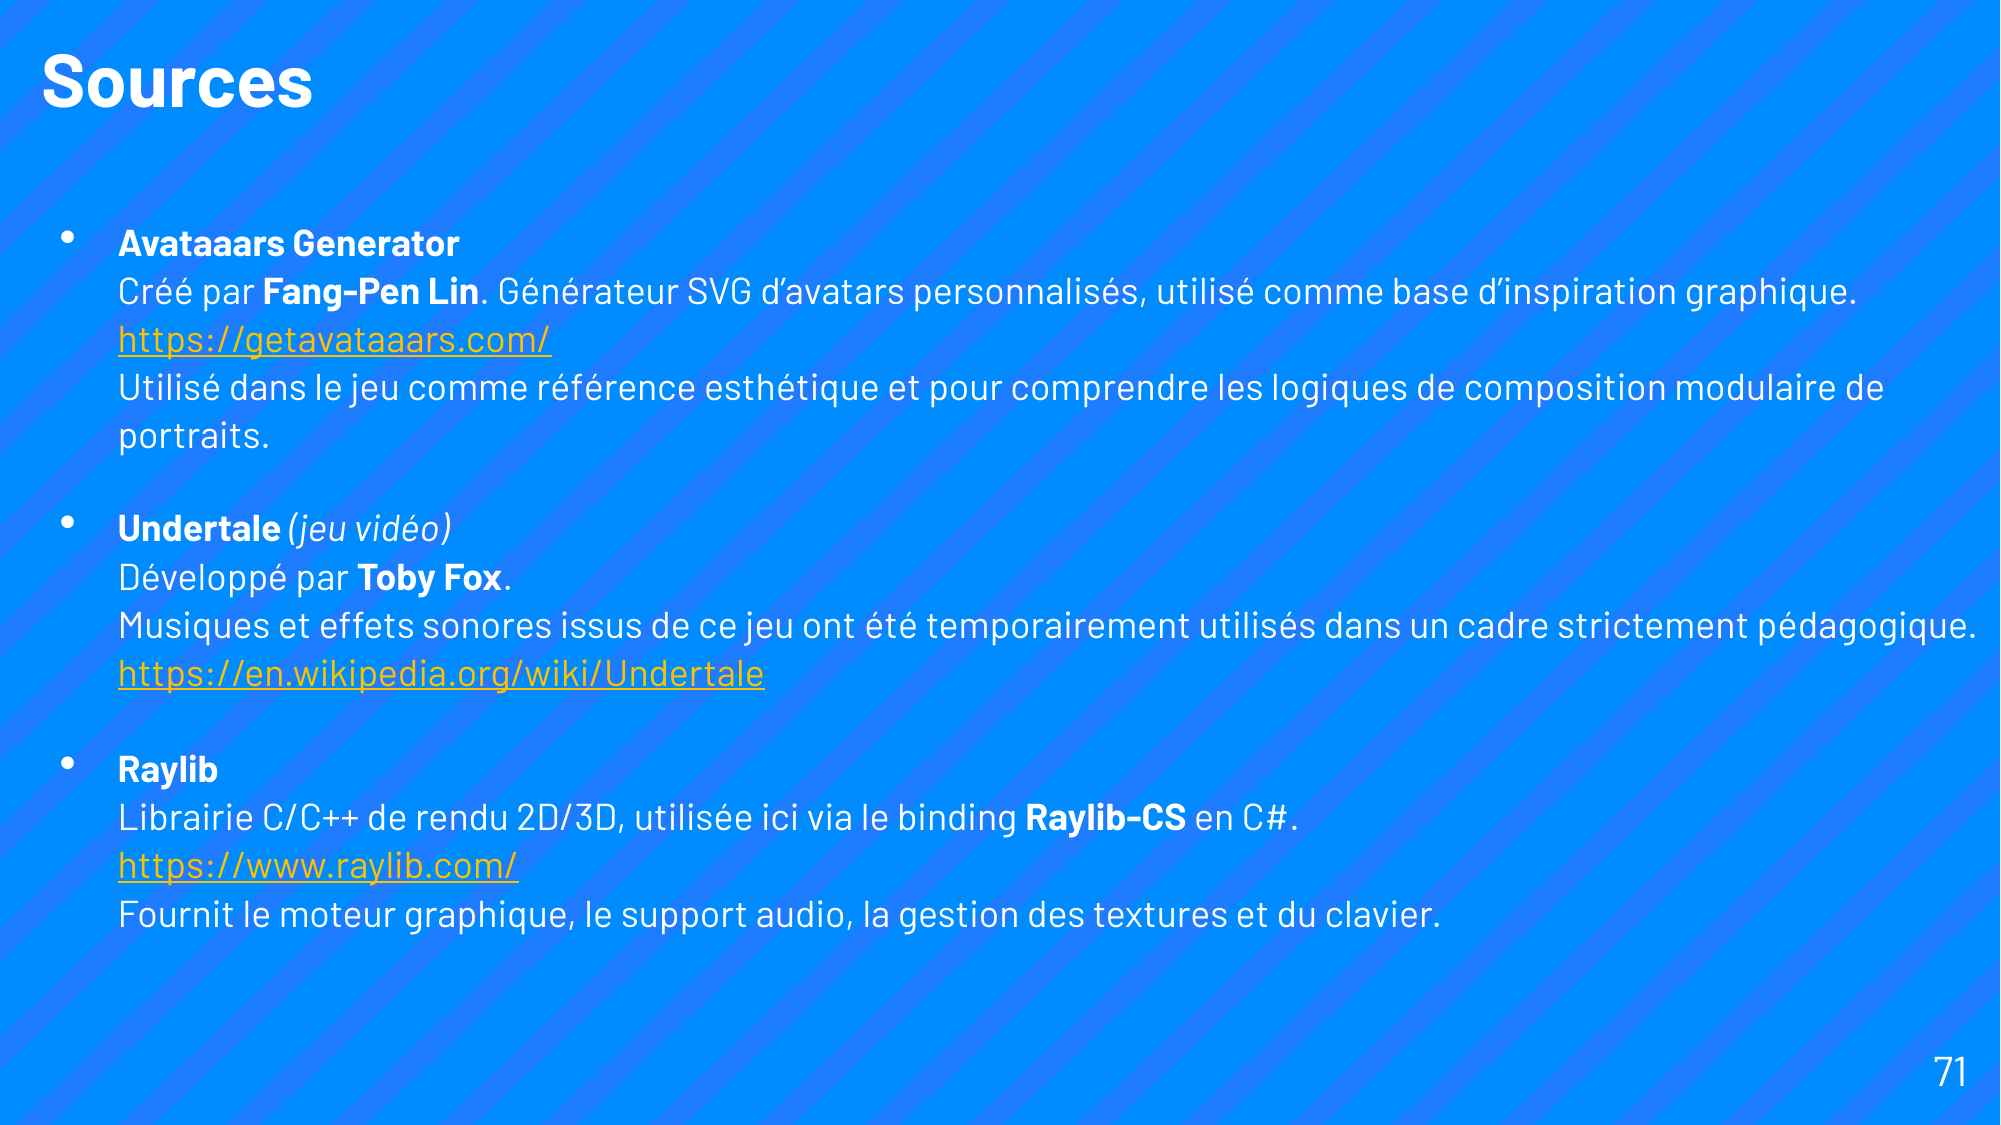

Sources
Avataaars Generator
Créé par Fang-Pen Lin. Générateur SVG d’avatars personnalisés, utilisé comme base d’inspiration graphique.
https://getavataaars.com/
Utilisé dans le jeu comme référence esthétique et pour comprendre les logiques de composition modulaire de portraits.
Undertale (jeu vidéo)
Développé par Toby Fox.
Musiques et effets sonores issus de ce jeu ont été temporairement utilisés dans un cadre strictement pédagogique.
https://en.wikipedia.org/wiki/Undertale
Raylib
Librairie C/C++ de rendu 2D/3D, utilisée ici via le binding Raylib-CS en C#.
https://www.raylib.com/
Fournit le moteur graphique, le support audio, la gestion des textures et du clavier.
71